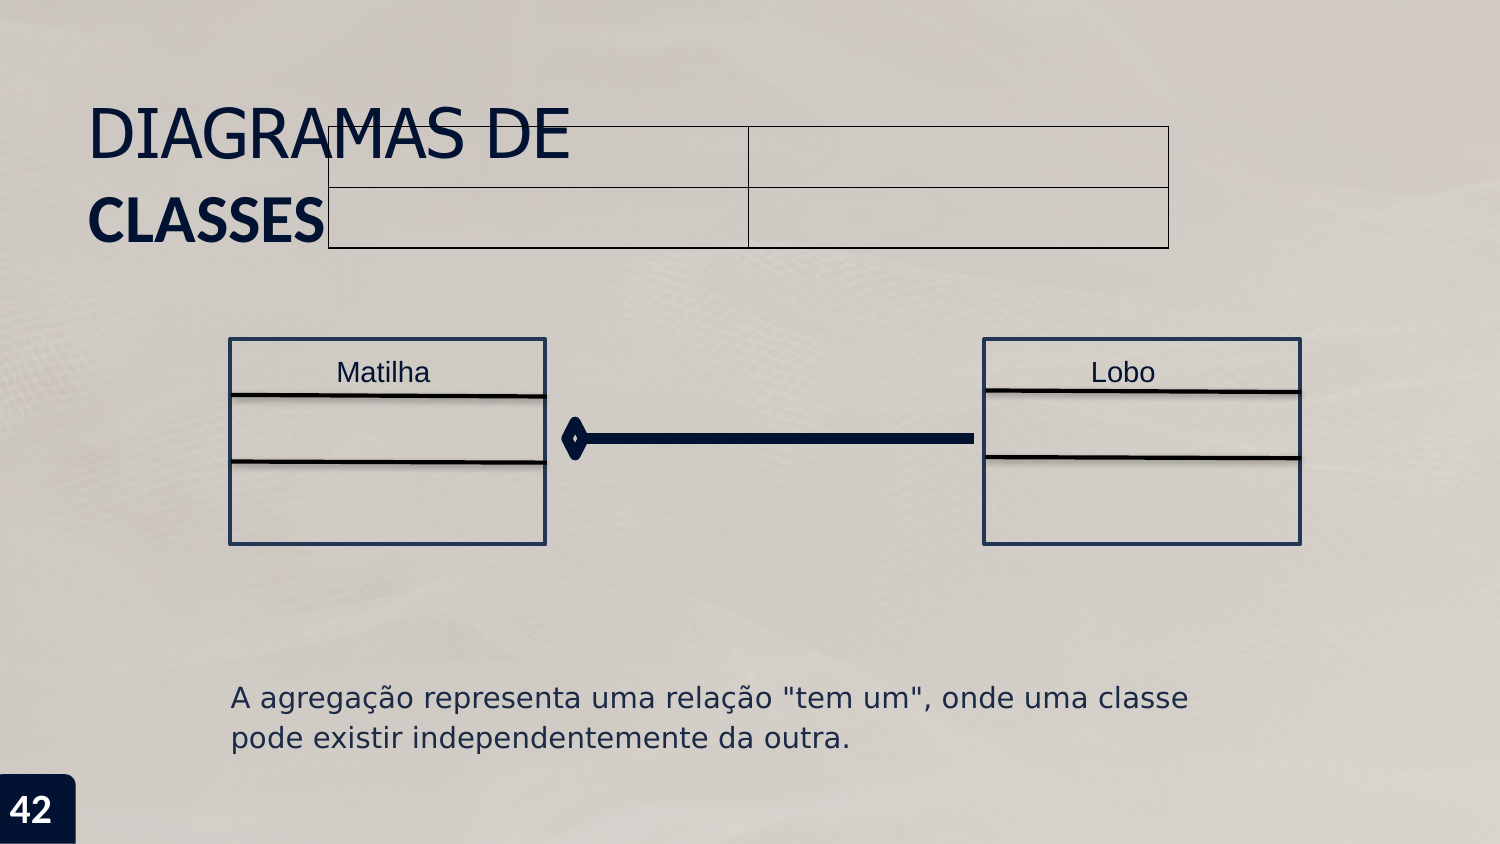

# DIAGRAMAS DE
CLASSES
|  |  |
| --- | --- |
|  |  |
|  |  |
| --- | --- |
|  |  |

Matilha
Lobo

A agregação representa uma relação "tem um", onde uma classe pode existir independentemente da outra.

42